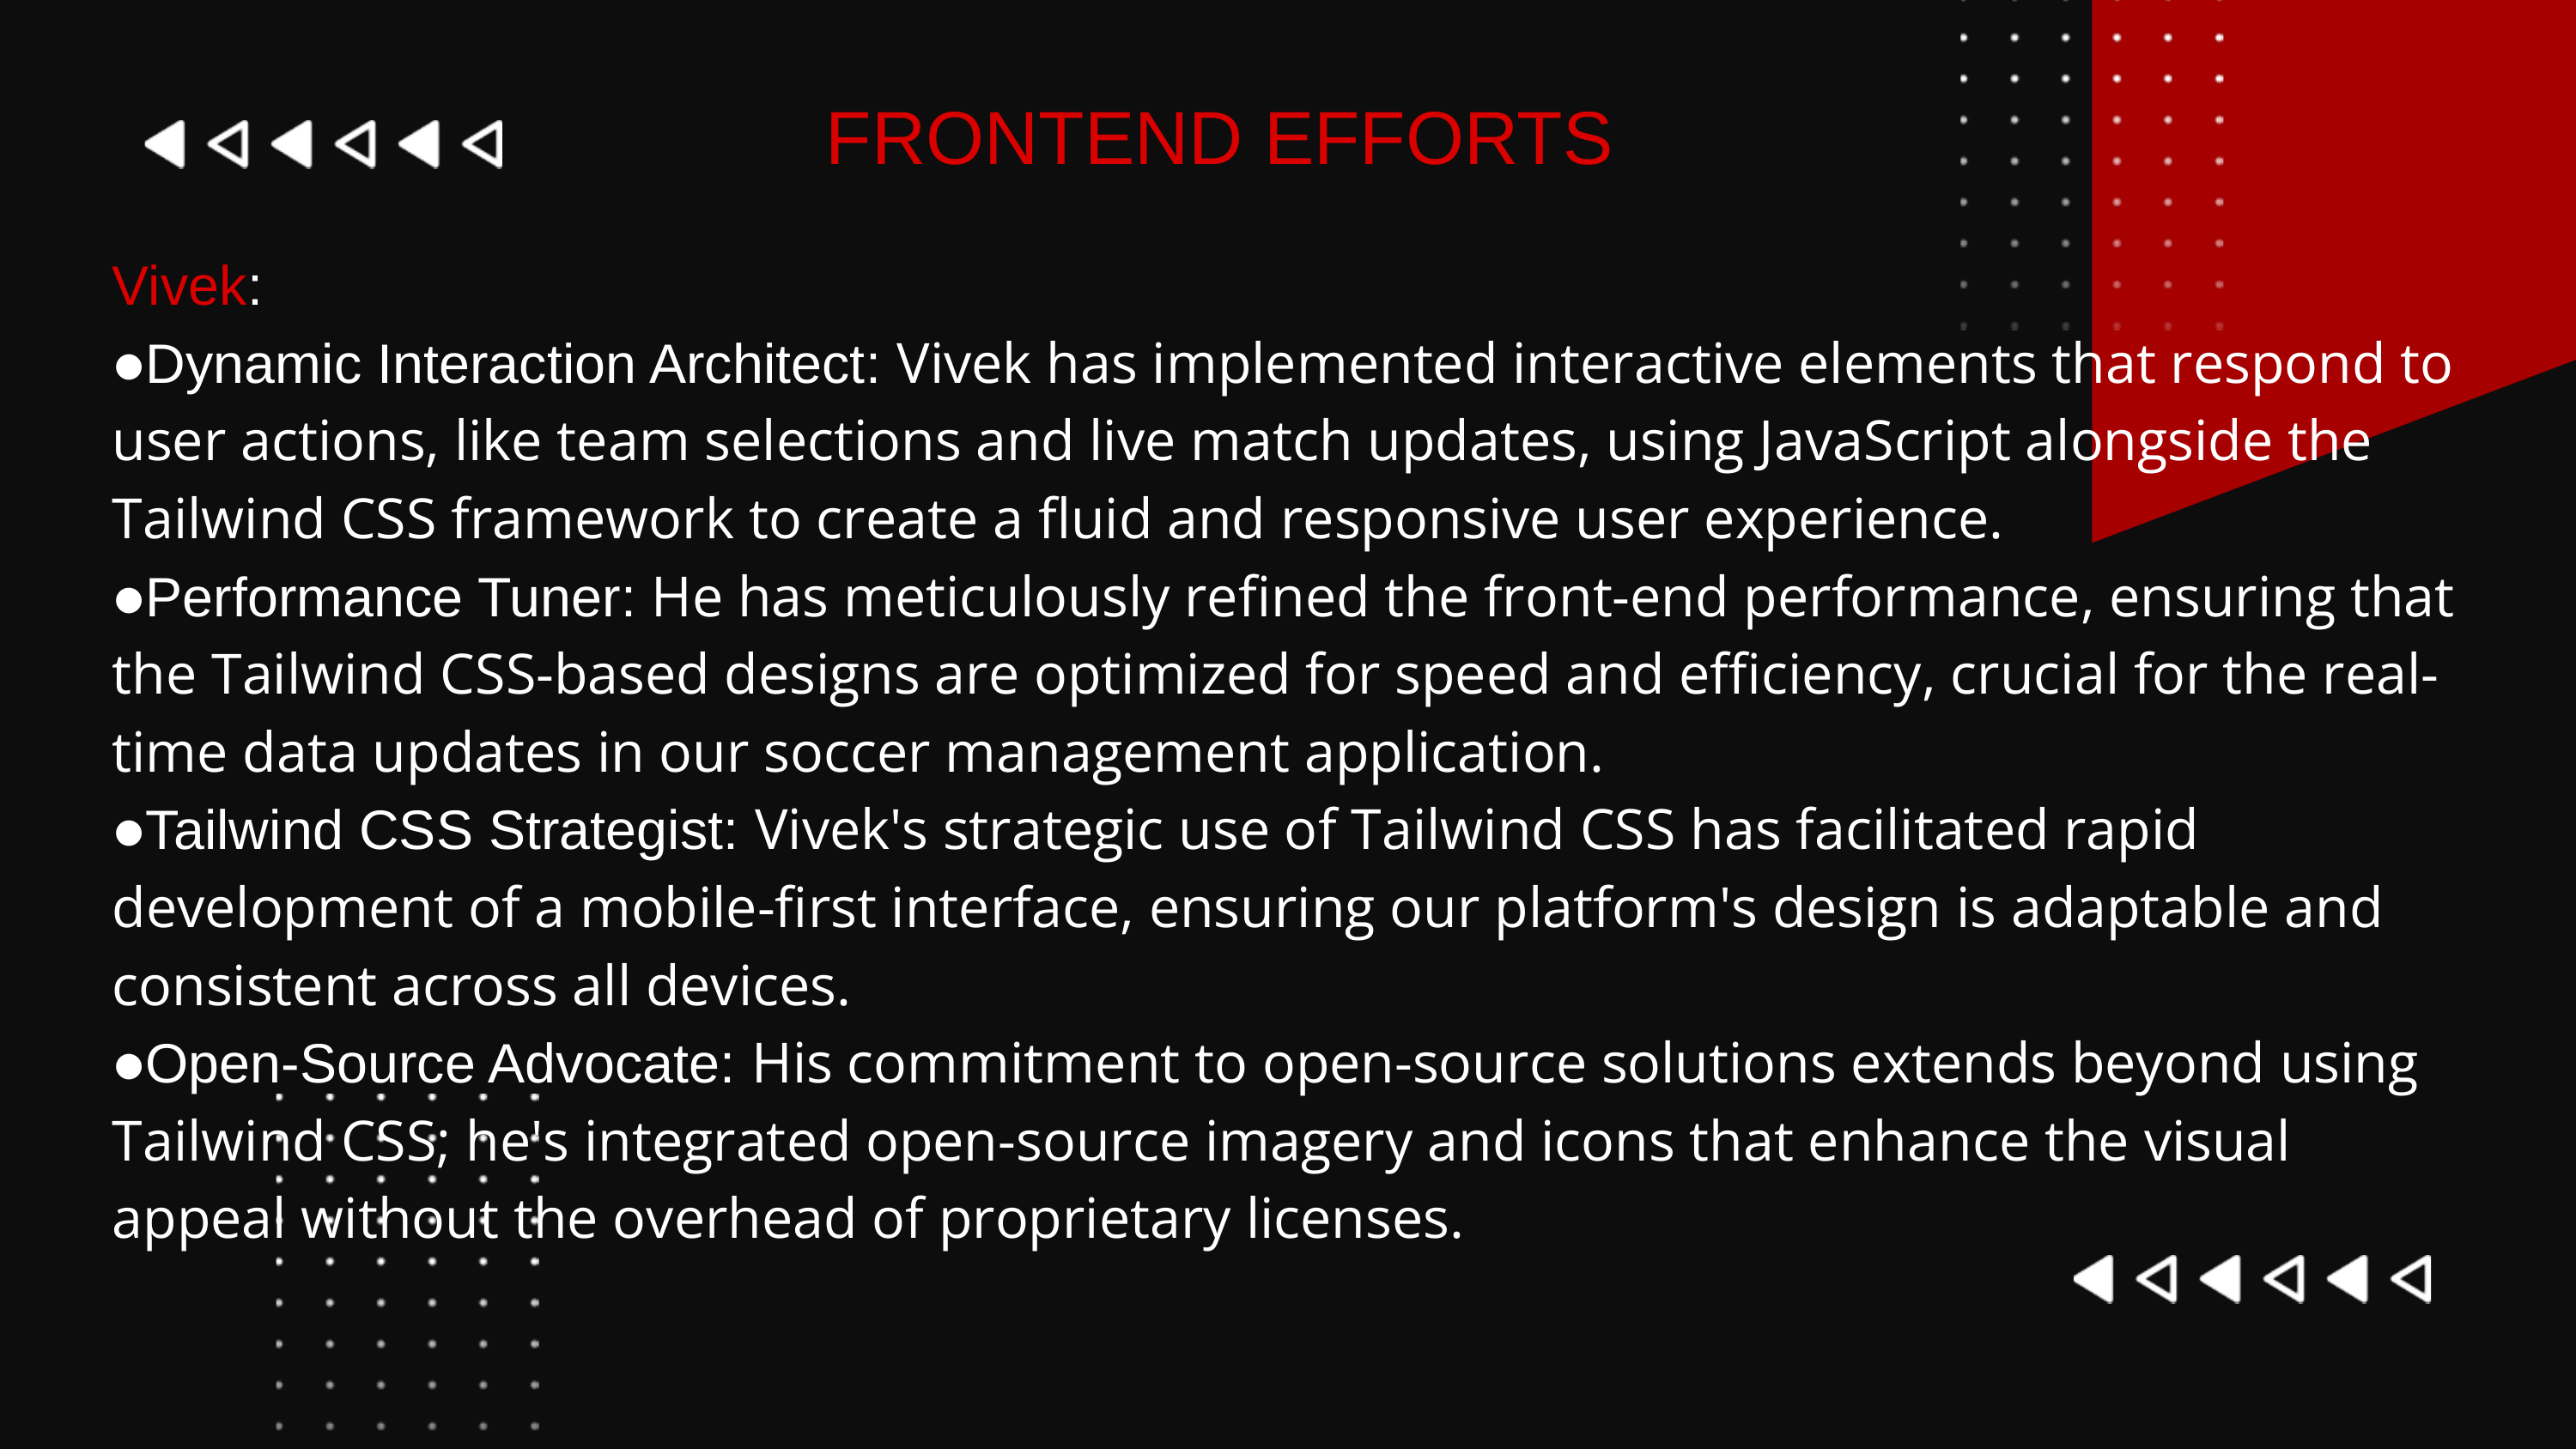

FRONTEND EFFORTS

Vivek:
●Dynamic Interaction Architect: Vivek has implemented interactive elements that respond to user actions, like team selections and live match updates, using JavaScript alongside the Tailwind CSS framework to create a fluid and responsive user experience.
●Performance Tuner: He has meticulously refined the front-end performance, ensuring that the Tailwind CSS-based designs are optimized for speed and efficiency, crucial for the real-time data updates in our soccer management application.
●Tailwind CSS Strategist: Vivek's strategic use of Tailwind CSS has facilitated rapid development of a mobile-first interface, ensuring our platform's design is adaptable and consistent across all devices.
●Open-Source Advocate: His commitment to open-source solutions extends beyond using Tailwind CSS; he's integrated open-source imagery and icons that enhance the visual appeal without the overhead of proprietary licenses.